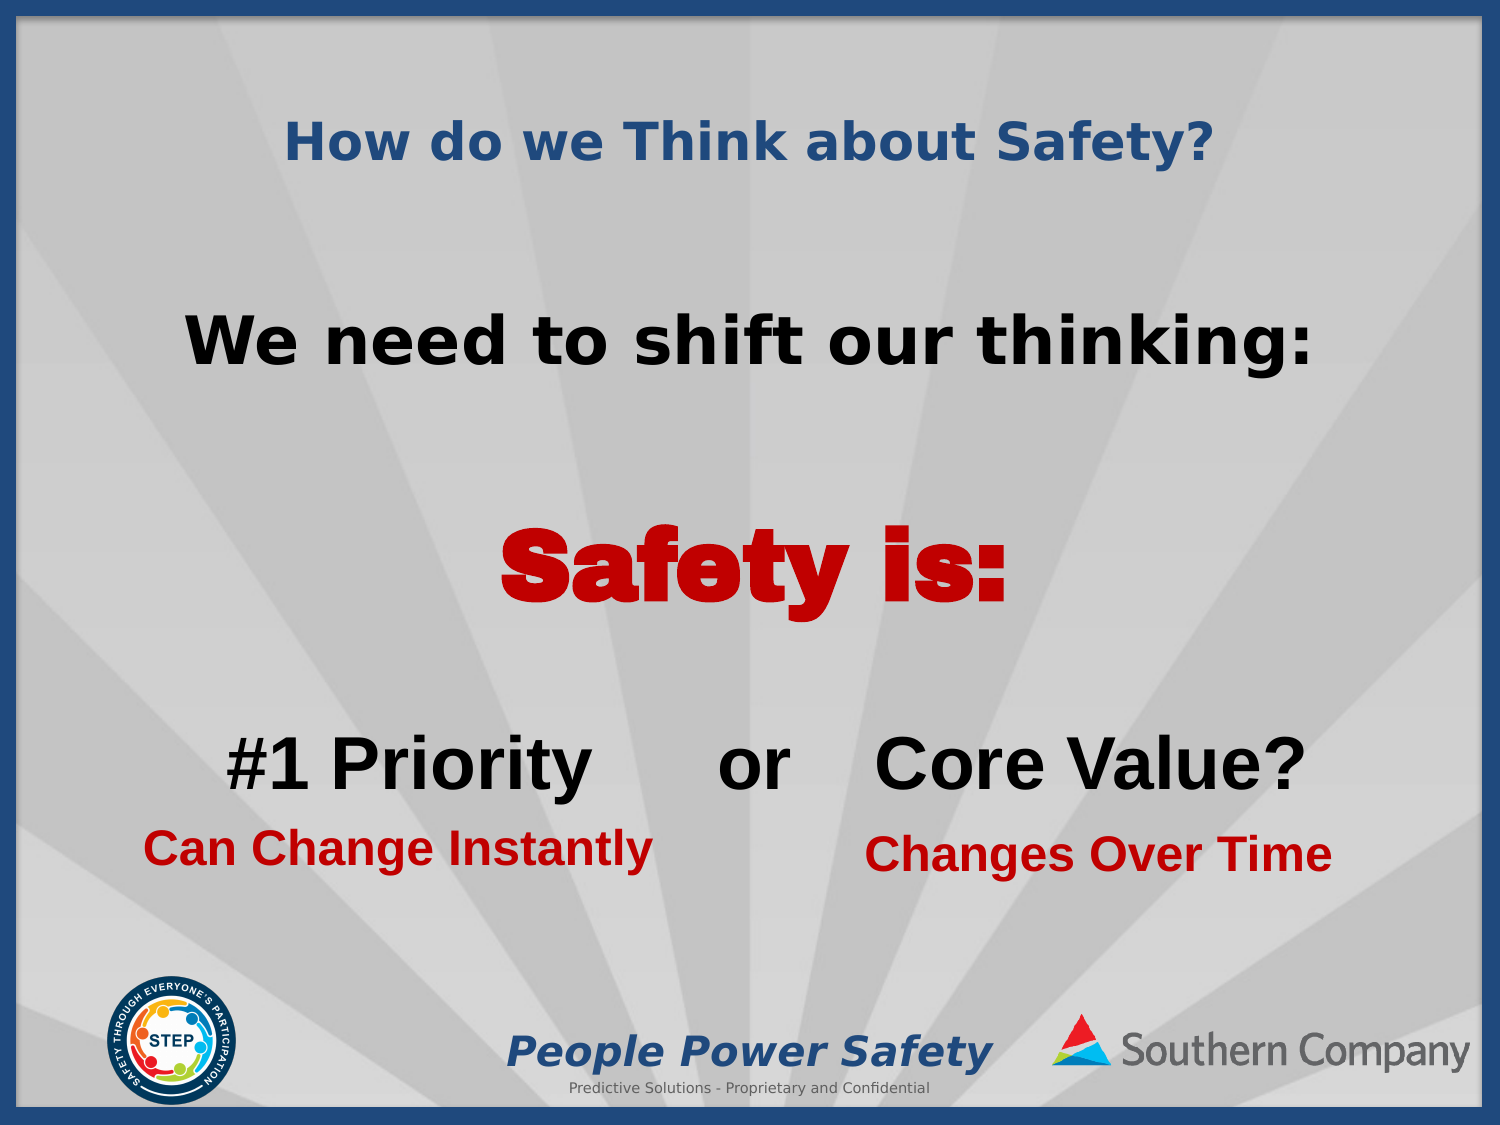

# How do we Think about Safety?
We need to shift our thinking:

Safety is:
#1 Priority      or    Core Value?
Can Change Instantly
Changes Over Time